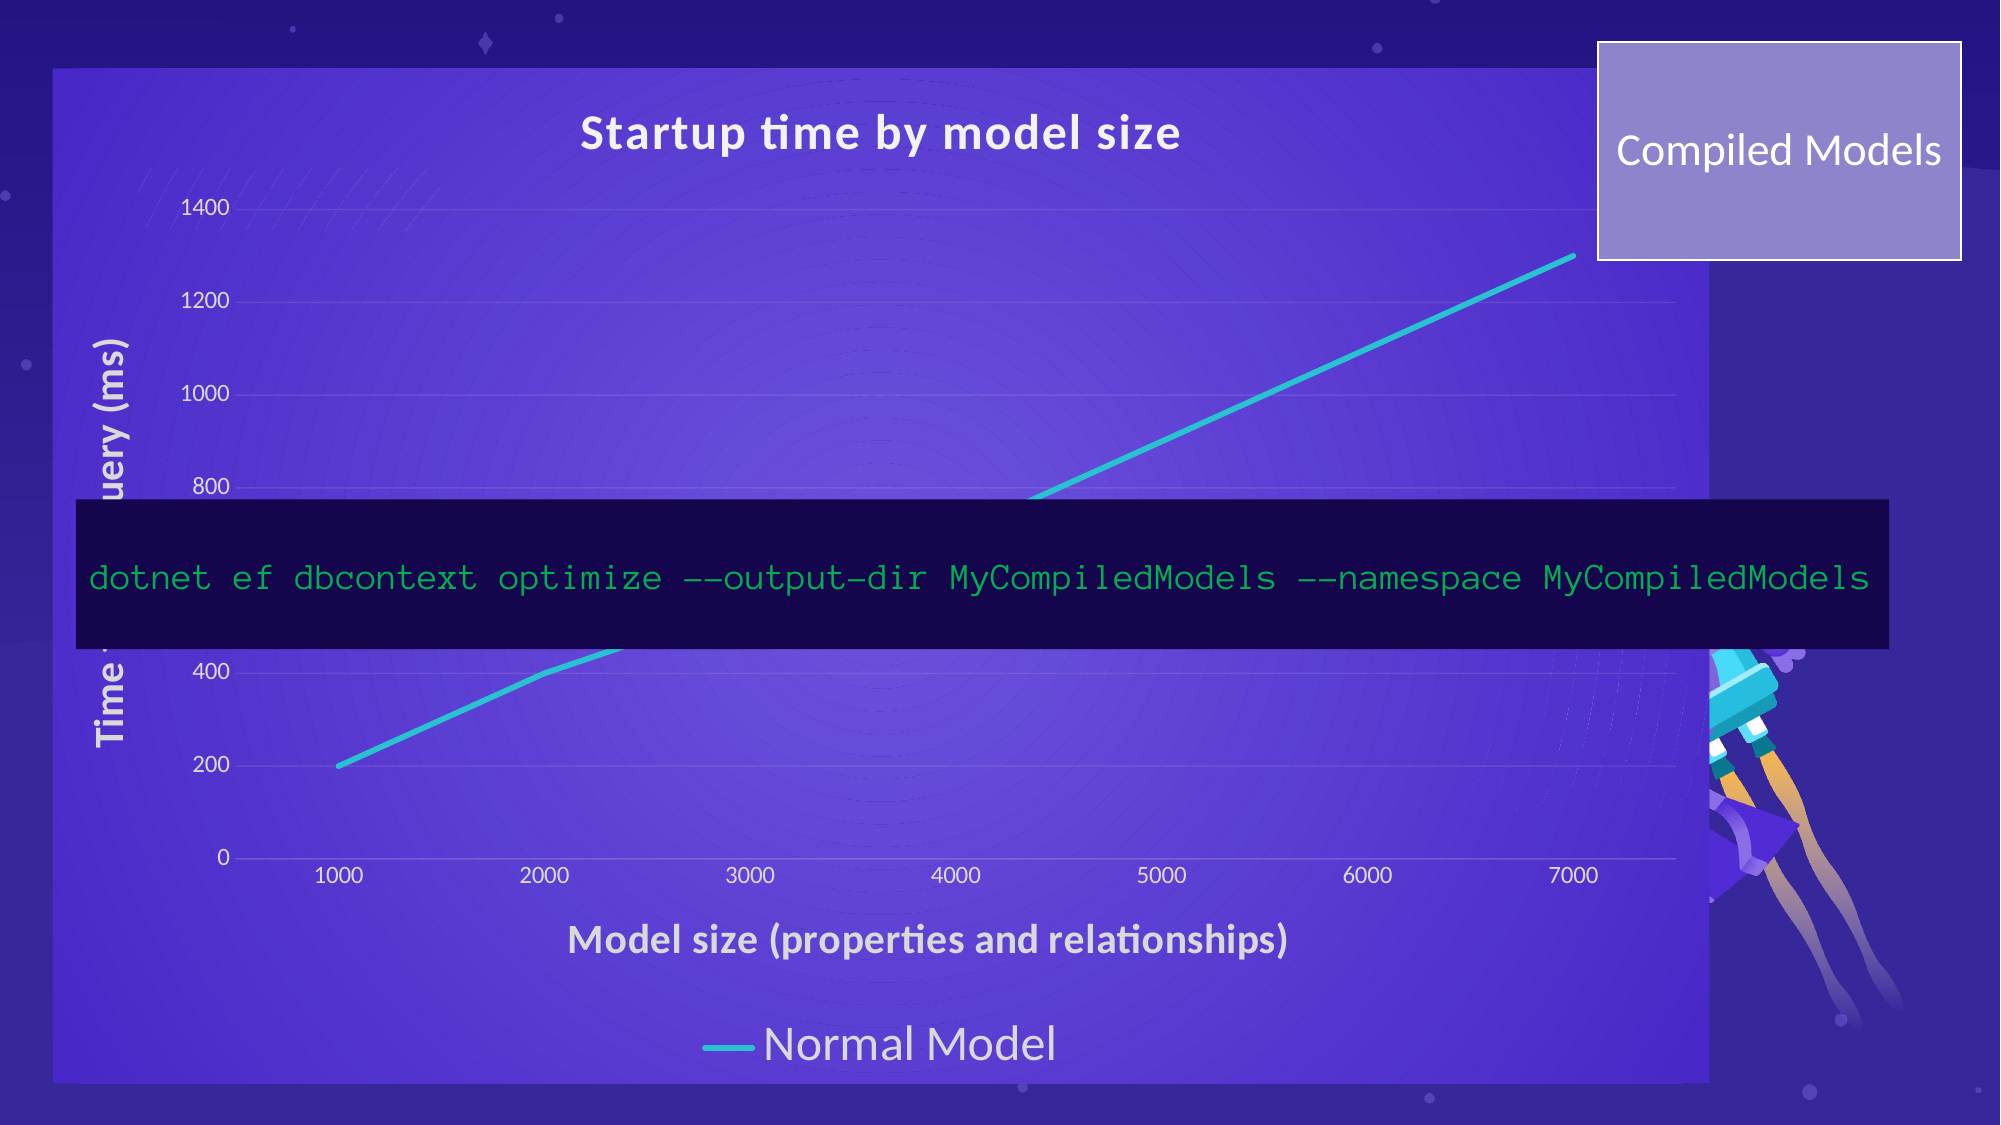

Compiled Models

### Chart: Startup time by model size

| Category | Normal Model |
|---|---|
| 1000 | 200.0 |
| 2000 | 400.0 |
| 3000 | 550.0 |
| 4000 | 700.0 |
| 5000 | 900.0 |
| 6000 | 1100.0 |
| 7000 | 1300.0 |
dotnet ef dbcontext optimize --output-dir MyCompiledModels --namespace MyCompiledModels